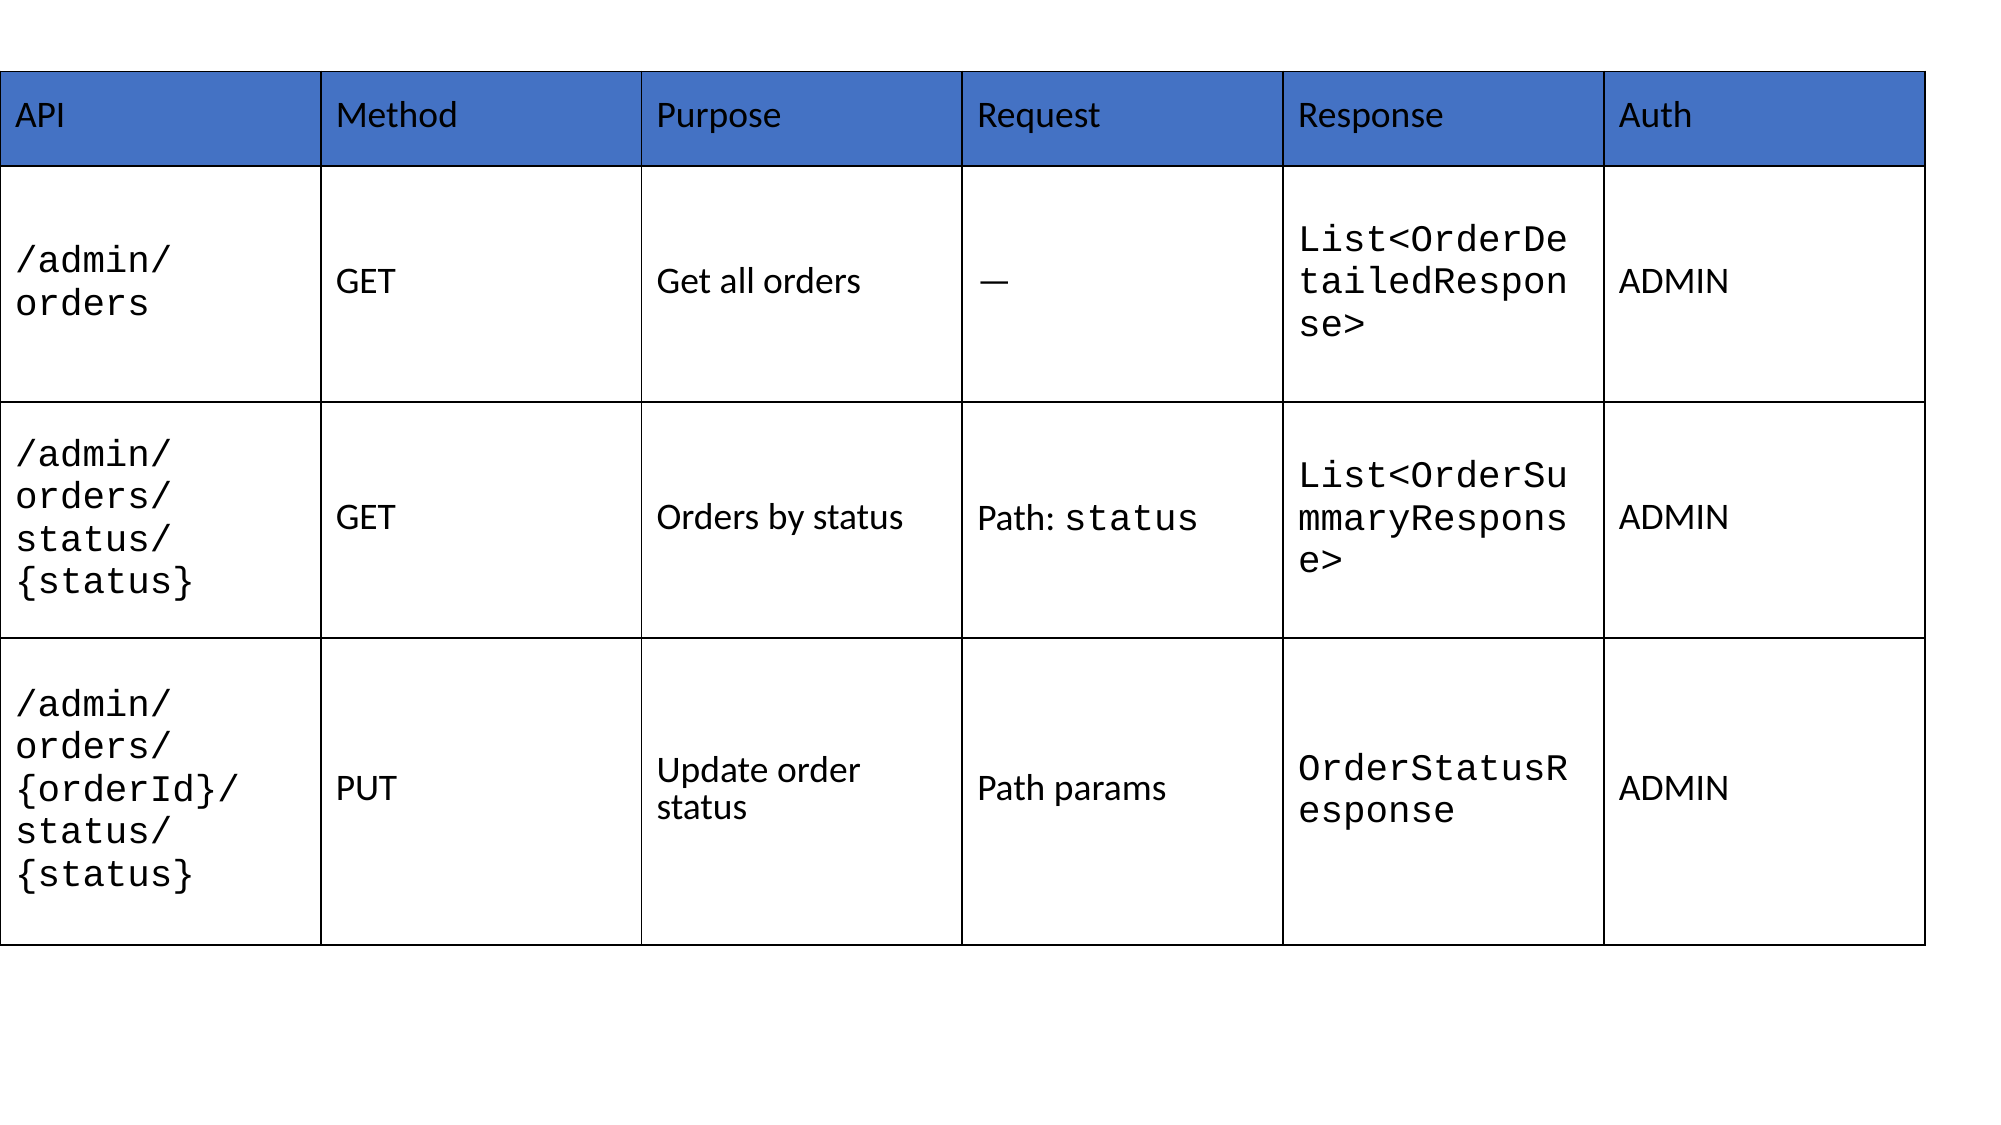

| API | Method | Purpose | Request | Response | Auth |
| --- | --- | --- | --- | --- | --- |
| /admin/orders | GET | Get all orders | — | List<OrderDetailedResponse> | ADMIN |
| /admin/orders/status/{status} | GET | Orders by status | Path: status | List<OrderSummaryResponse> | ADMIN |
| /admin/orders/{orderId}/status/{status} | PUT | Update order status | Path params | OrderStatusResponse | ADMIN |